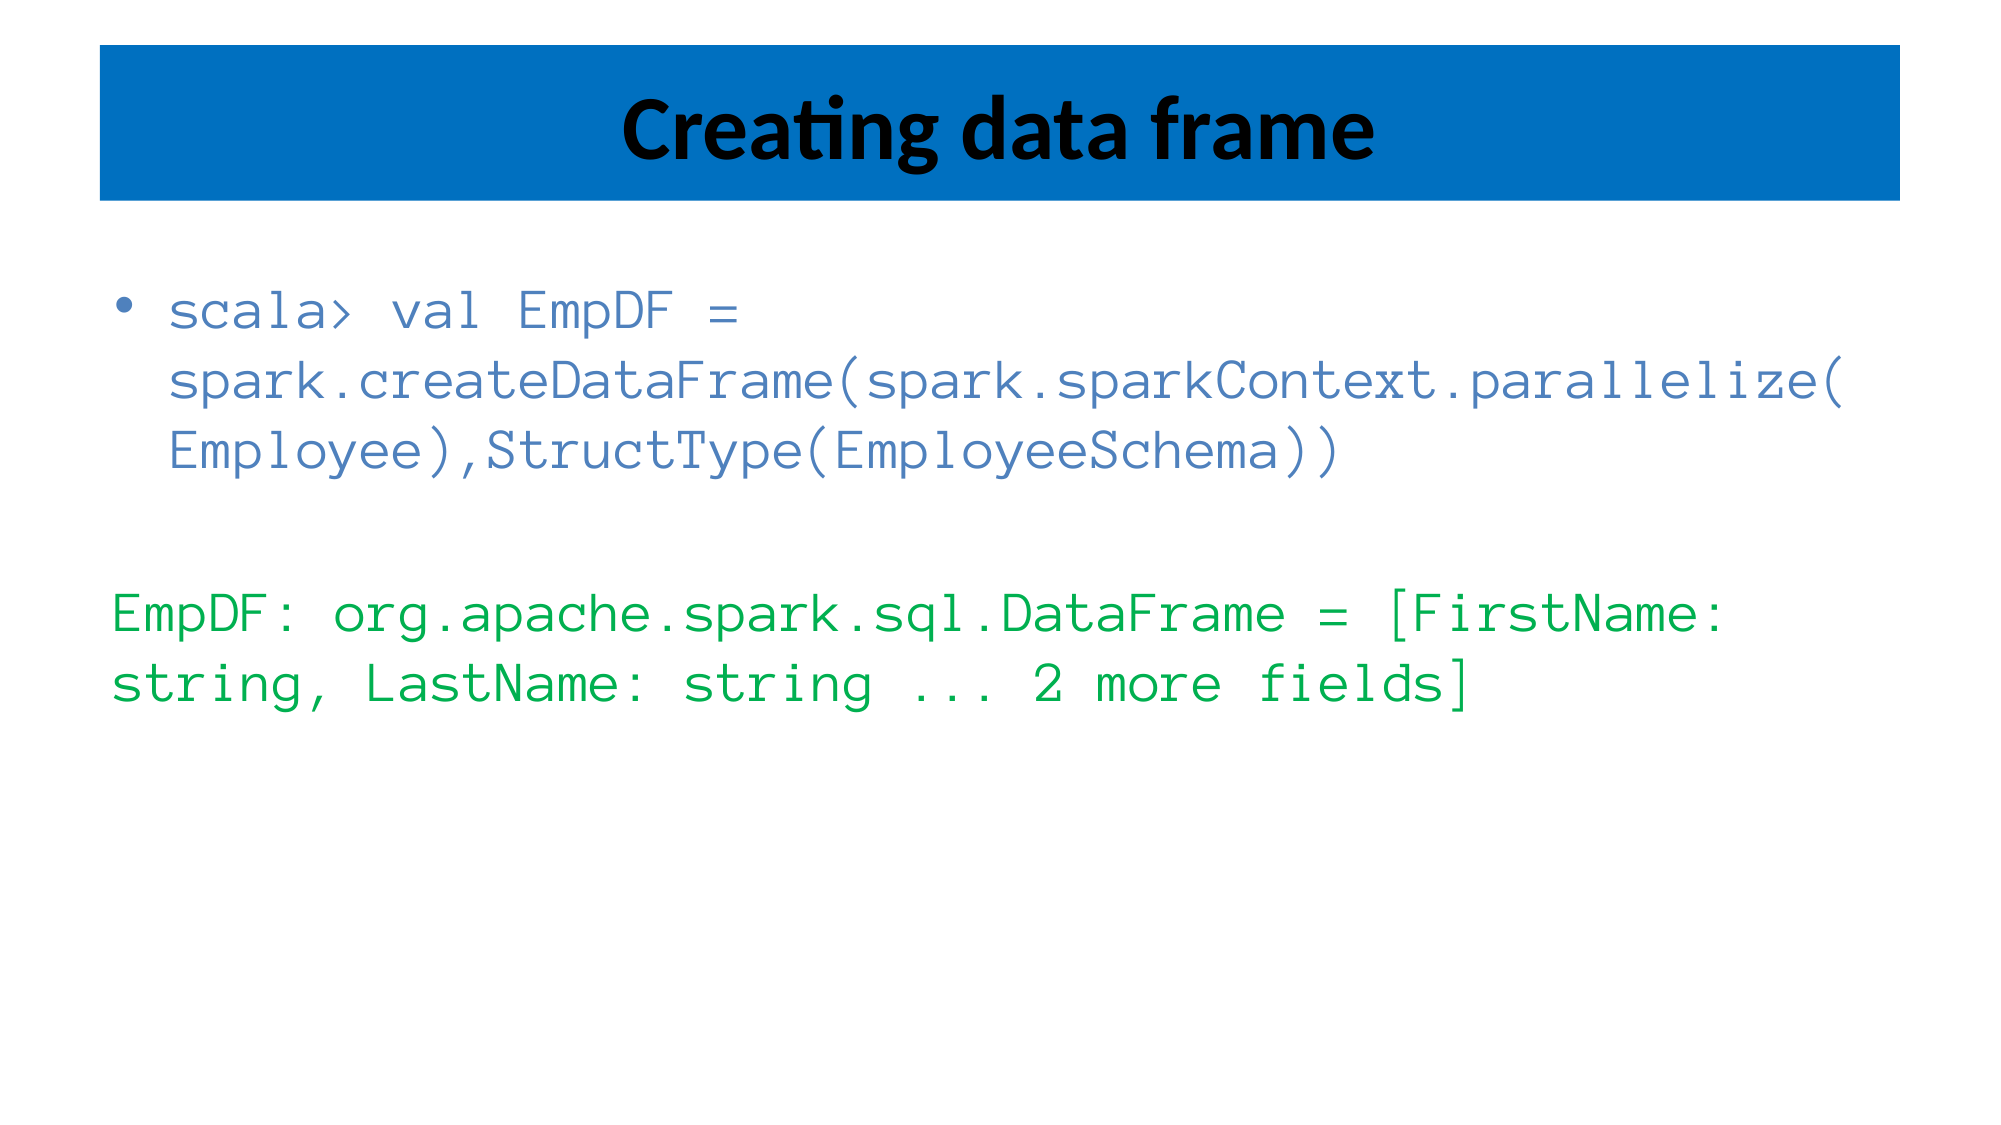

# Creating data frame
scala> val EmpDF = spark.createDataFrame(spark.sparkContext.parallelize(Employee),StructType(EmployeeSchema))

EmpDF: org.apache.spark.sql.DataFrame = [FirstName: string, LastName: string ... 2 more fields]